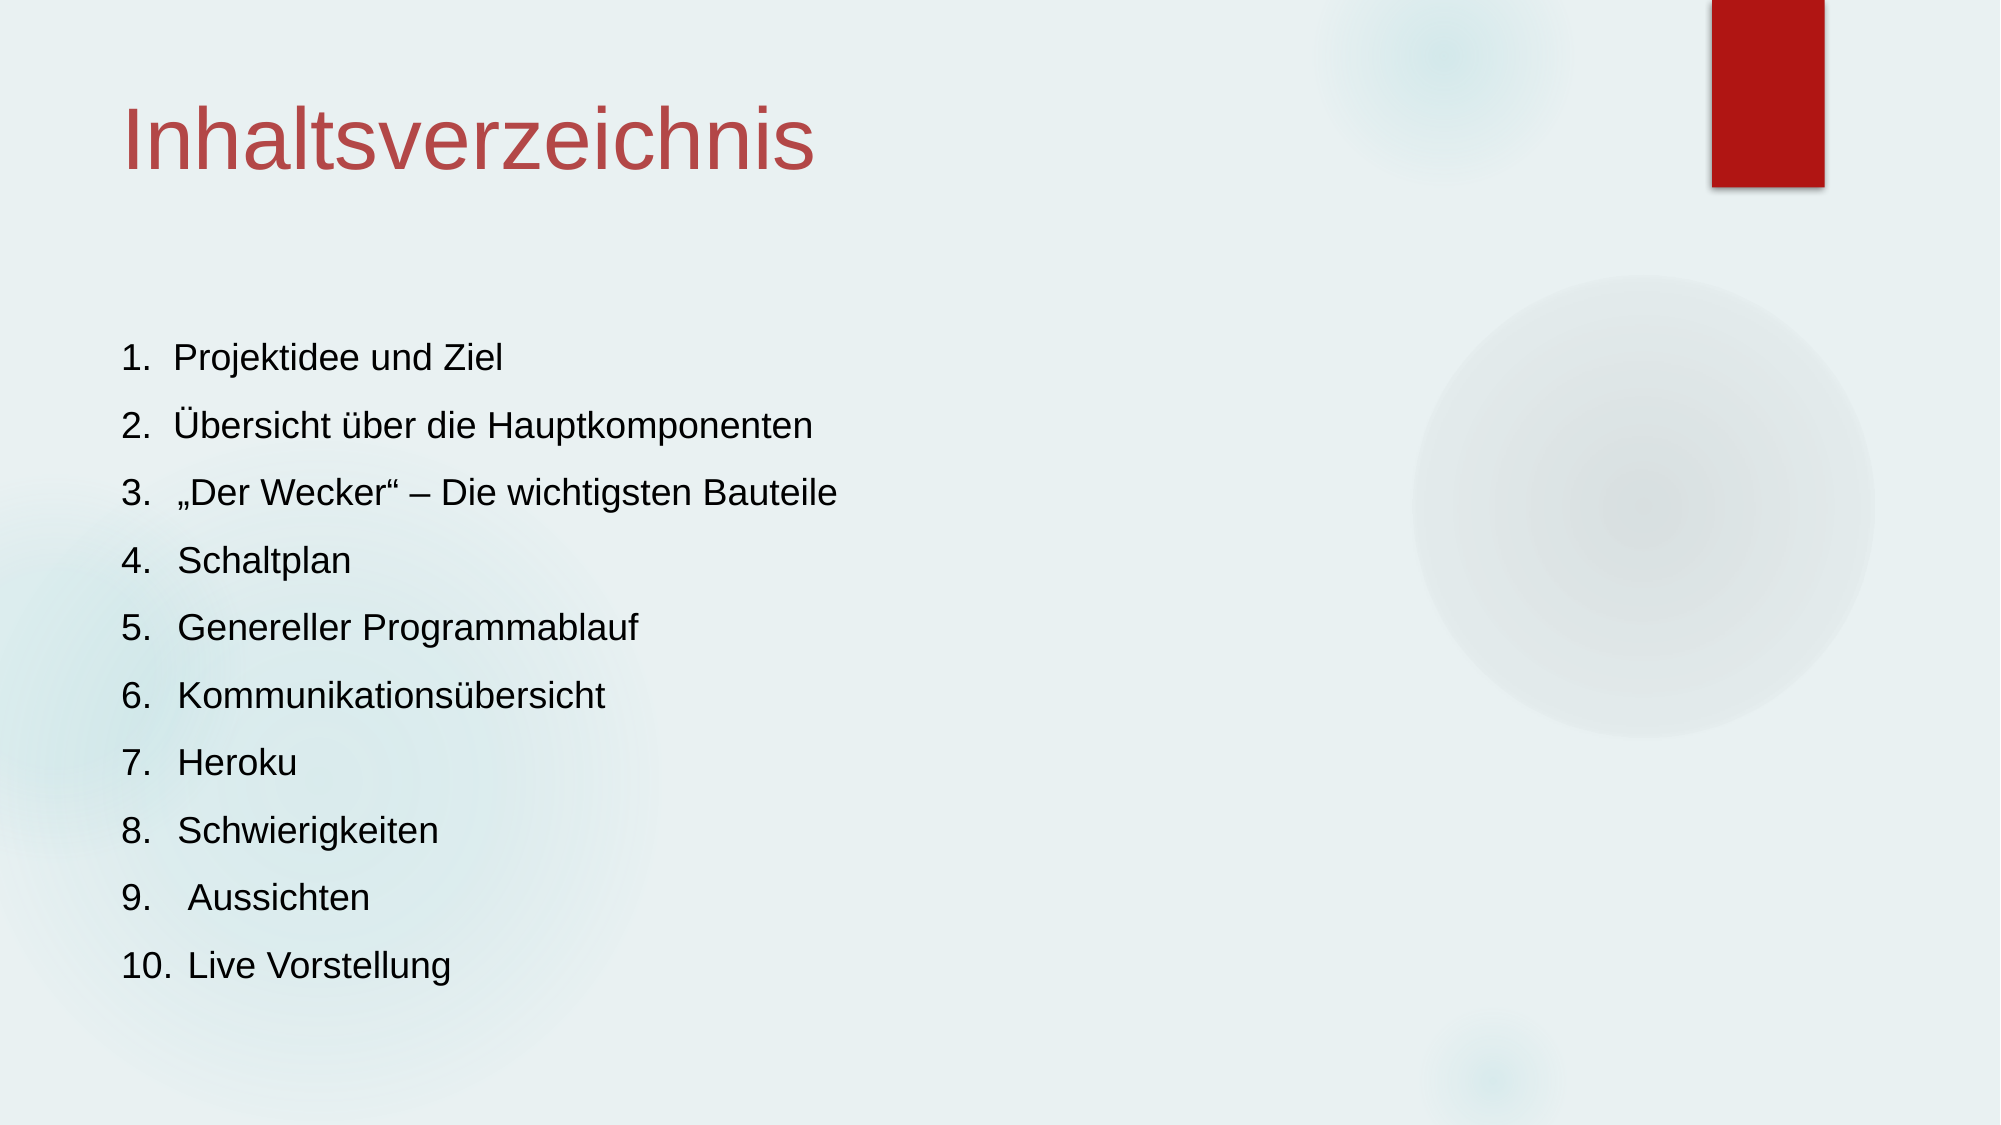

# Inhaltsverzeichnis
1.  Projektidee und Ziel
2.  Übersicht über die Hauptkomponenten
„Der Wecker“ – Die wichtigsten Bauteile
Schaltplan
Genereller Programmablauf
Kommunikationsübersicht
Heroku
Schwierigkeiten
 Aussichten
 Live Vorstellung